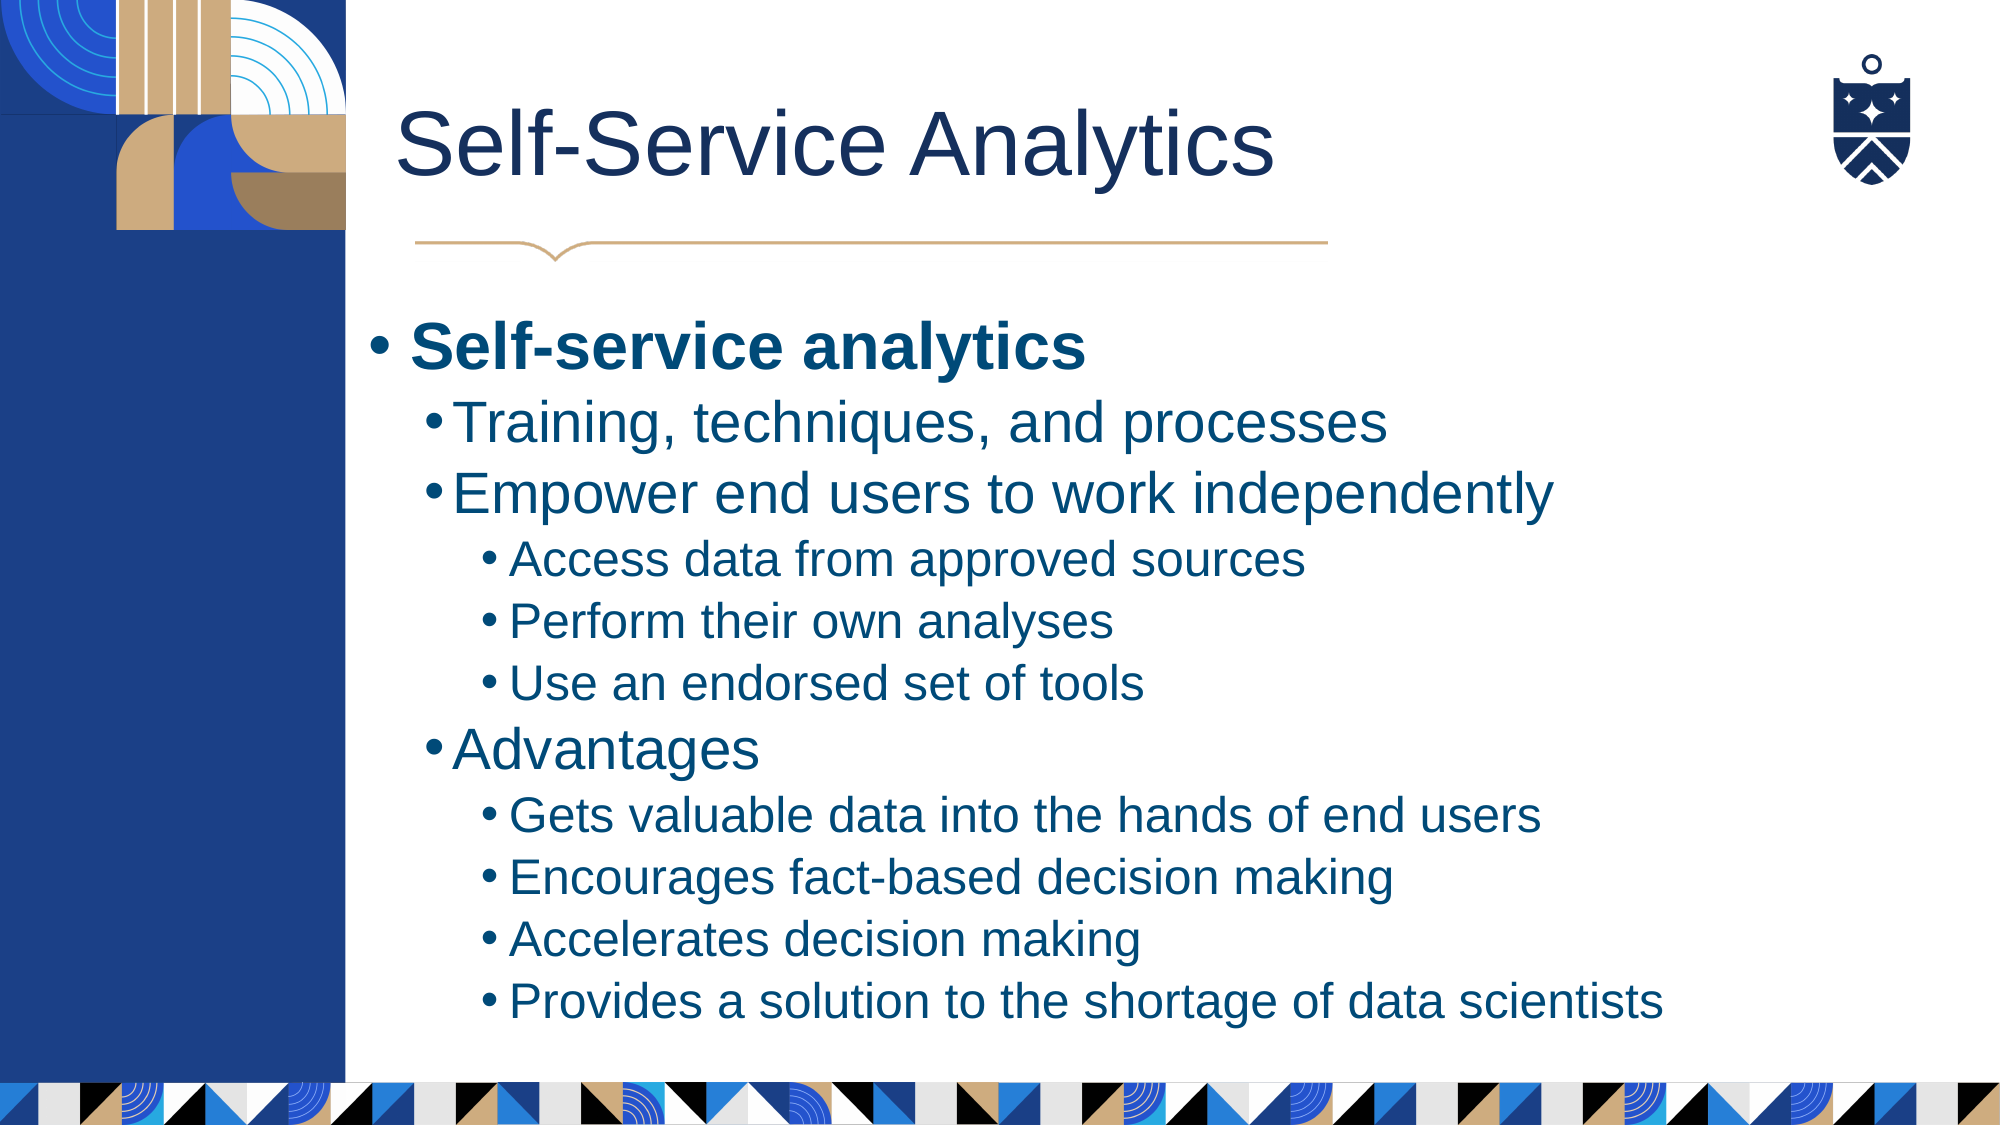

Self-Service Analytics
Self-service analytics
Training, techniques, and processes
Empower end users to work independently
Access data from approved sources
Perform their own analyses
Use an endorsed set of tools
Advantages
Gets valuable data into the hands of end users
Encourages fact-based decision making
Accelerates decision making
Provides a solution to the shortage of data scientists